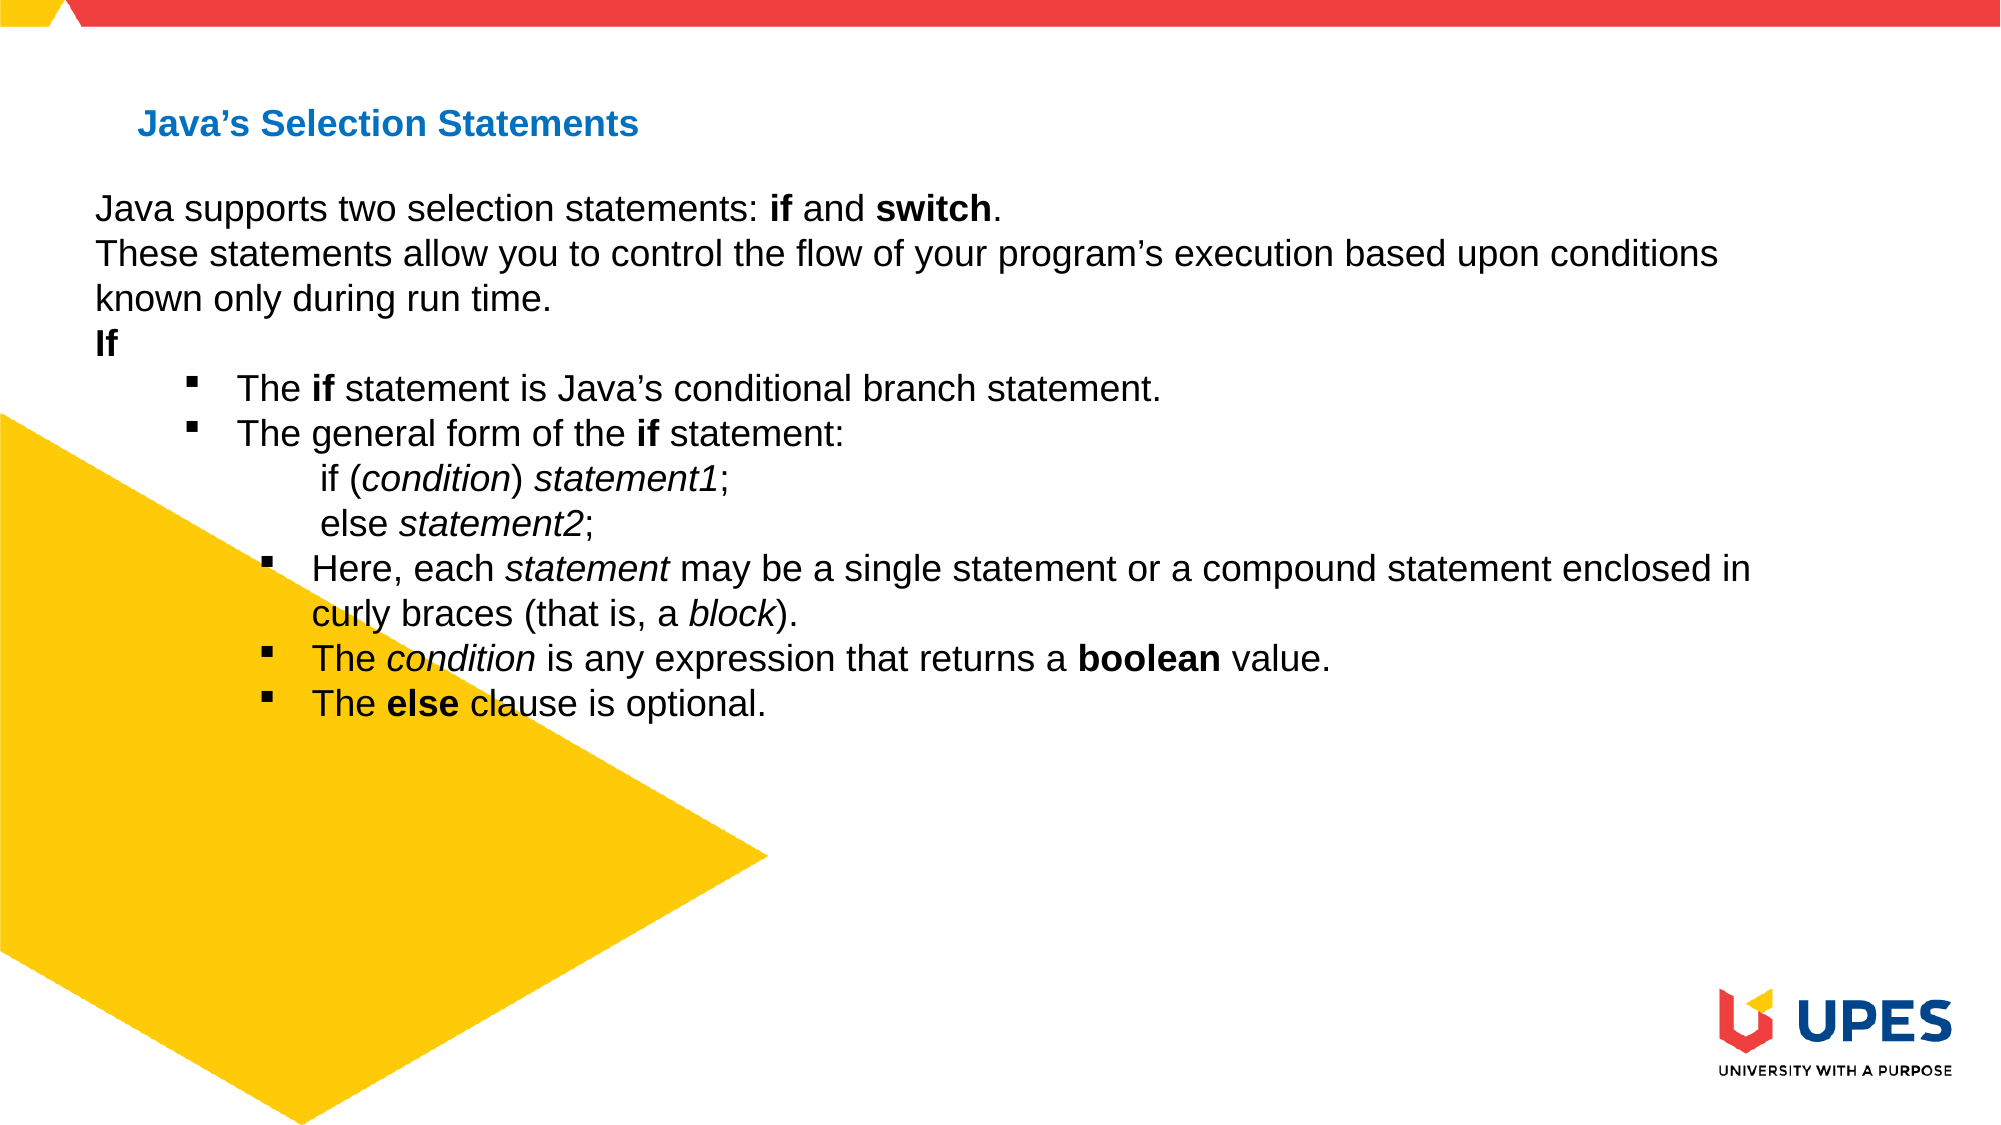

# Java’s Selection Statements
Java supports two selection statements: if and switch.
These statements allow you to control the flow of your program’s execution based upon conditions known only during run time.
If
The if statement is Java’s conditional branch statement.
The general form of the if statement:
	if (condition) statement1;
	else statement2;
Here, each statement may be a single statement or a compound statement enclosed in curly braces (that is, a block).
The condition is any expression that returns a boolean value.
The else clause is optional.